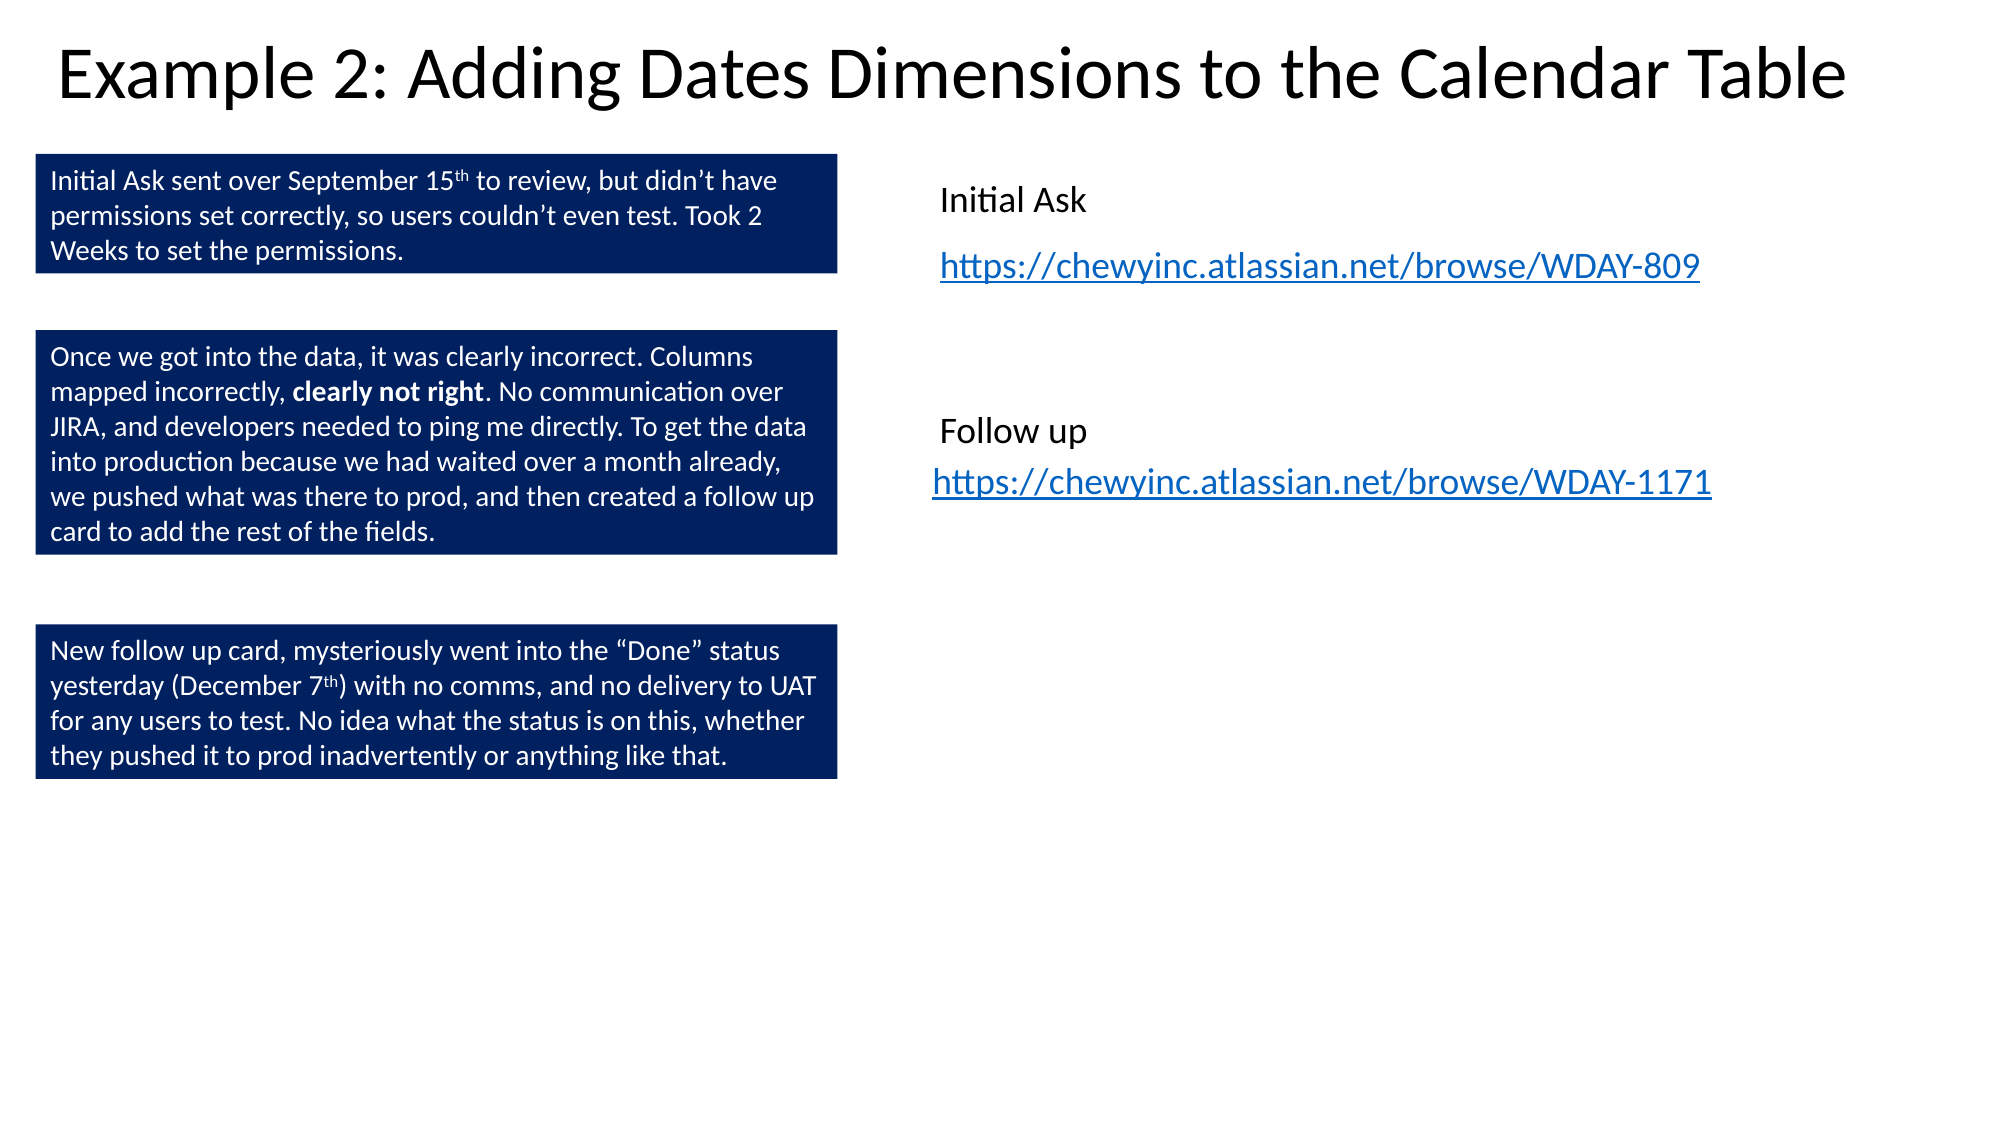

Example 2: Adding Dates Dimensions to the Calendar Table
Initial Ask sent over September 15th to review, but didn’t have permissions set correctly, so users couldn’t even test. Took 2 Weeks to set the permissions.
Initial Ask
https://chewyinc.atlassian.net/browse/WDAY-809
Once we got into the data, it was clearly incorrect. Columns mapped incorrectly, clearly not right. No communication over JIRA, and developers needed to ping me directly. To get the data into production because we had waited over a month already, we pushed what was there to prod, and then created a follow up card to add the rest of the fields.
Follow up
https://chewyinc.atlassian.net/browse/WDAY-1171
New follow up card, mysteriously went into the “Done” status yesterday (December 7th) with no comms, and no delivery to UAT for any users to test. No idea what the status is on this, whether they pushed it to prod inadvertently or anything like that.